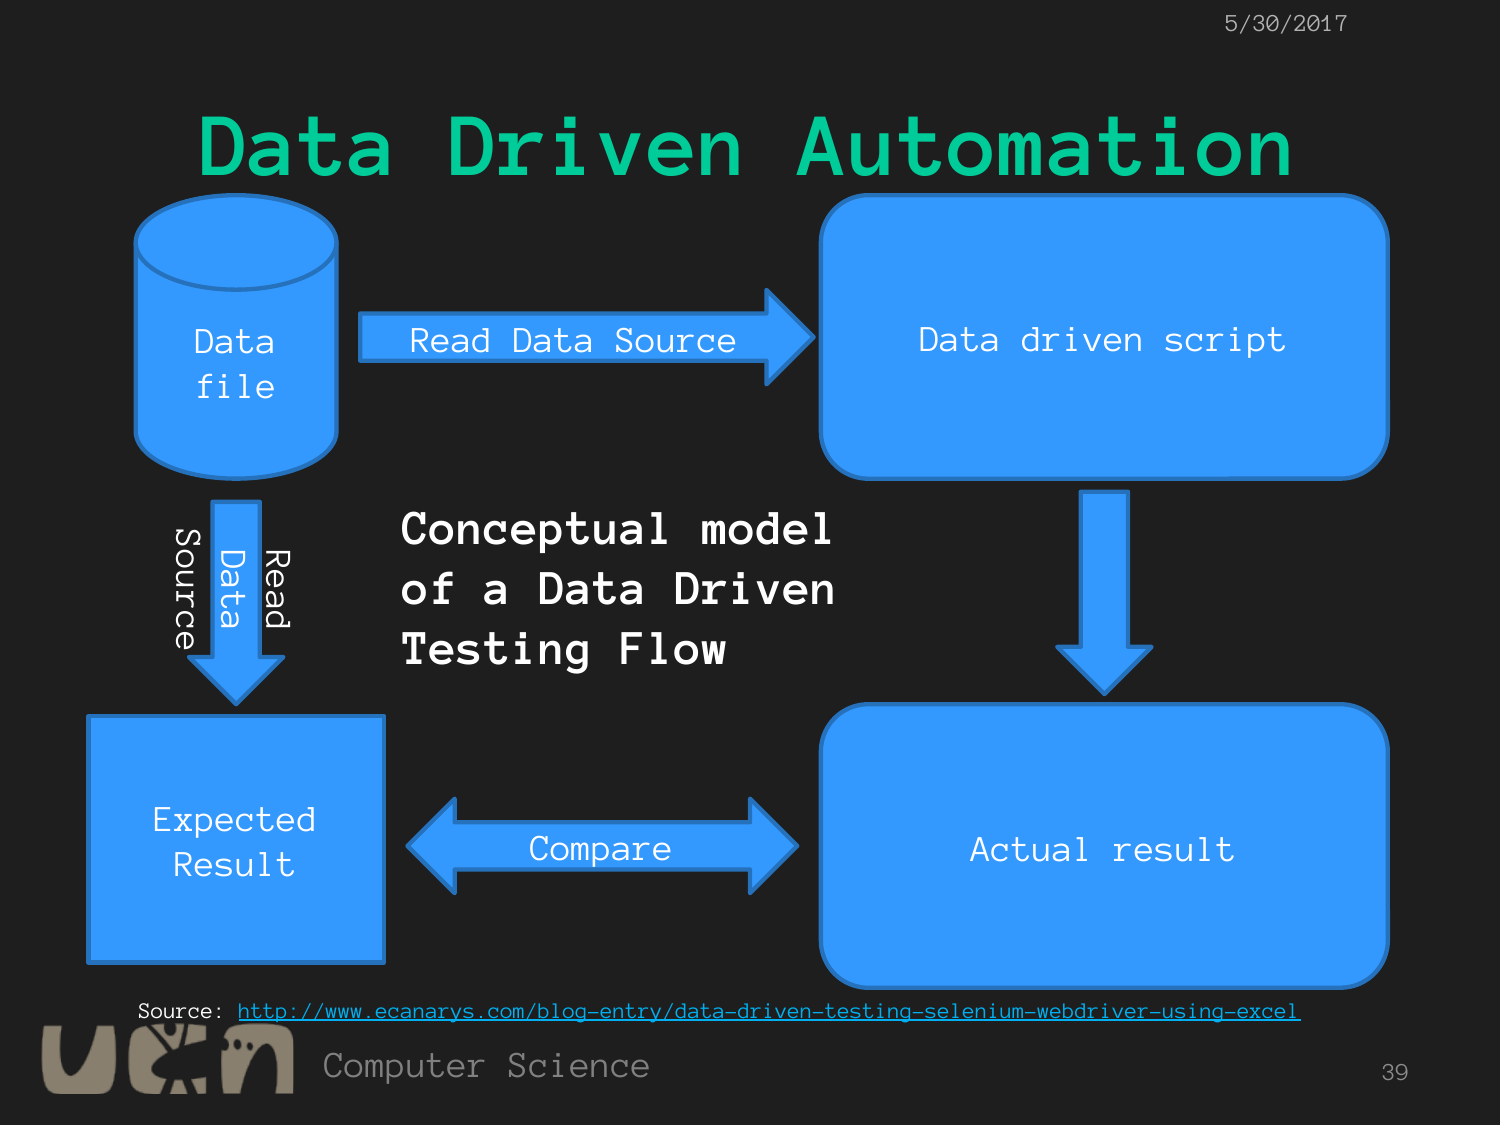

5/30/2017
# Data Driven Automation
Data file
Data driven script
Read Data Source
Conceptual model of a Data Driven Testing Flow

Read Data Source
Actual result
Expected Result
Compare
Source: http://www.ecanarys.com/blog-entry/data-driven-testing-selenium-webdriver-using-excel
39